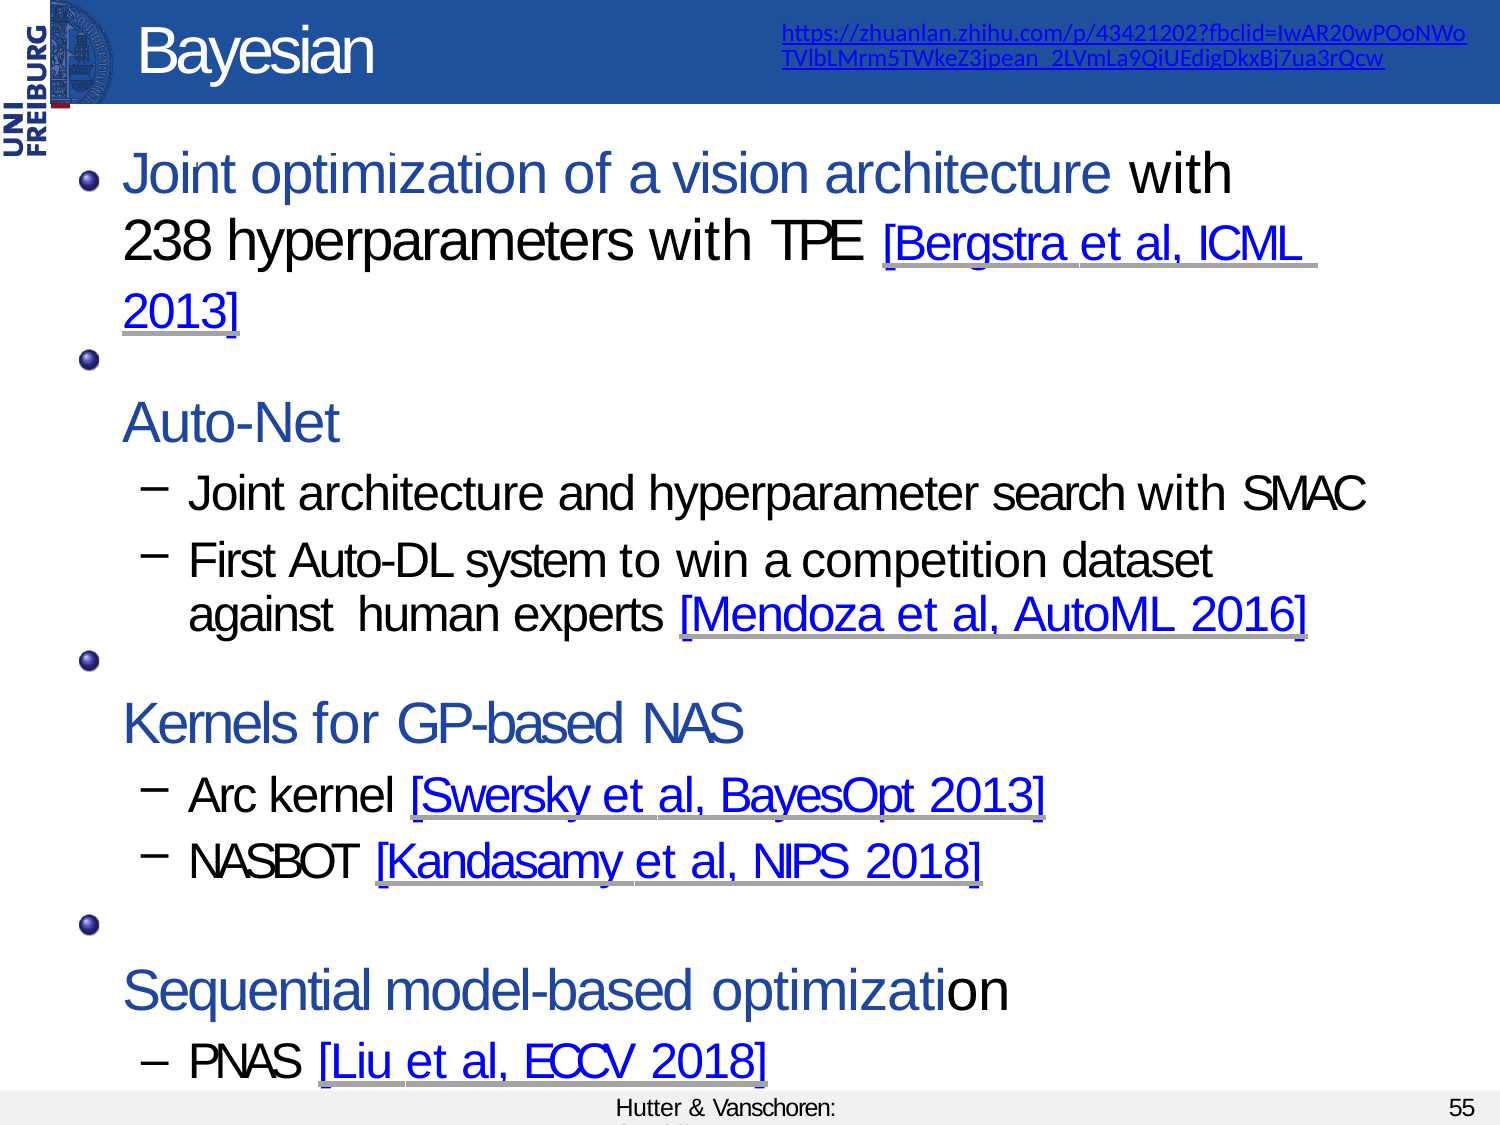

# Bayesian Optimization
https://zhuanlan.zhihu.com/p/43421202?fbclid=IwAR20wPOoNWoTVlbLMrm5TWkeZ3jpean_2LVmLa9QiUEdigDkxBj7ua3rQcw
Joint optimization of a vision architecture with
238 hyperparameters with TPE [Bergstra et al, ICML 2013]
Auto-Net
Joint architecture and hyperparameter search with SMAC
First Auto-DL system to win a competition dataset against  human experts [Mendoza et al, AutoML 2016]
Kernels for GP-based NAS
Arc kernel [Swersky et al, BayesOpt 2013]
NASBOT [Kandasamy et al, NIPS 2018]

Sequential model-based optimization
PNAS [Liu et al, ECCV 2018]

Hutter & Vanschoren: AutoML
55